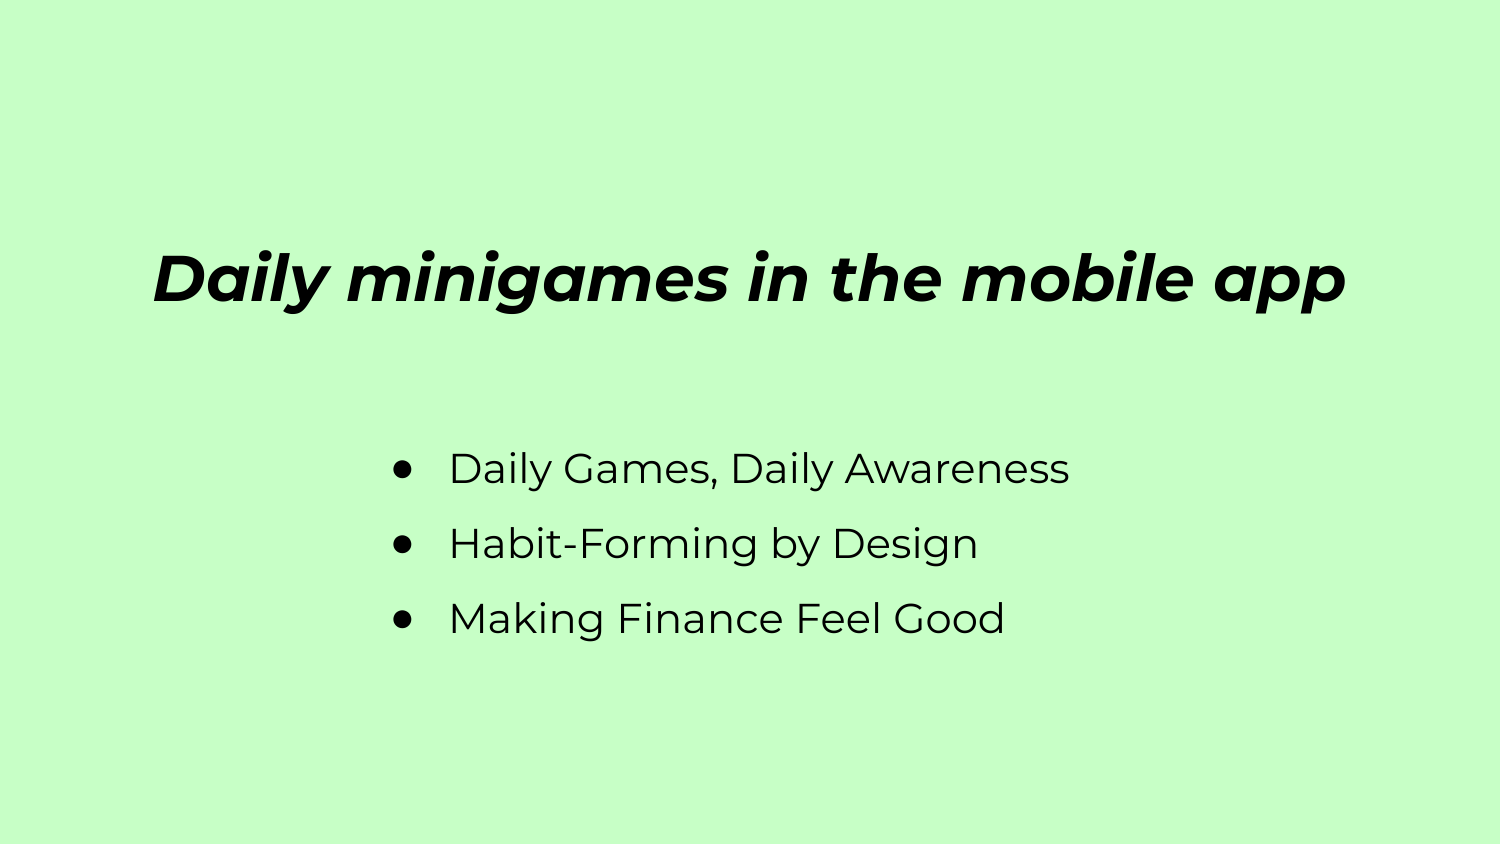

Daily minigames in the mobile app
Daily Games, Daily Awareness
Habit-Forming by Design
Making Finance Feel Good